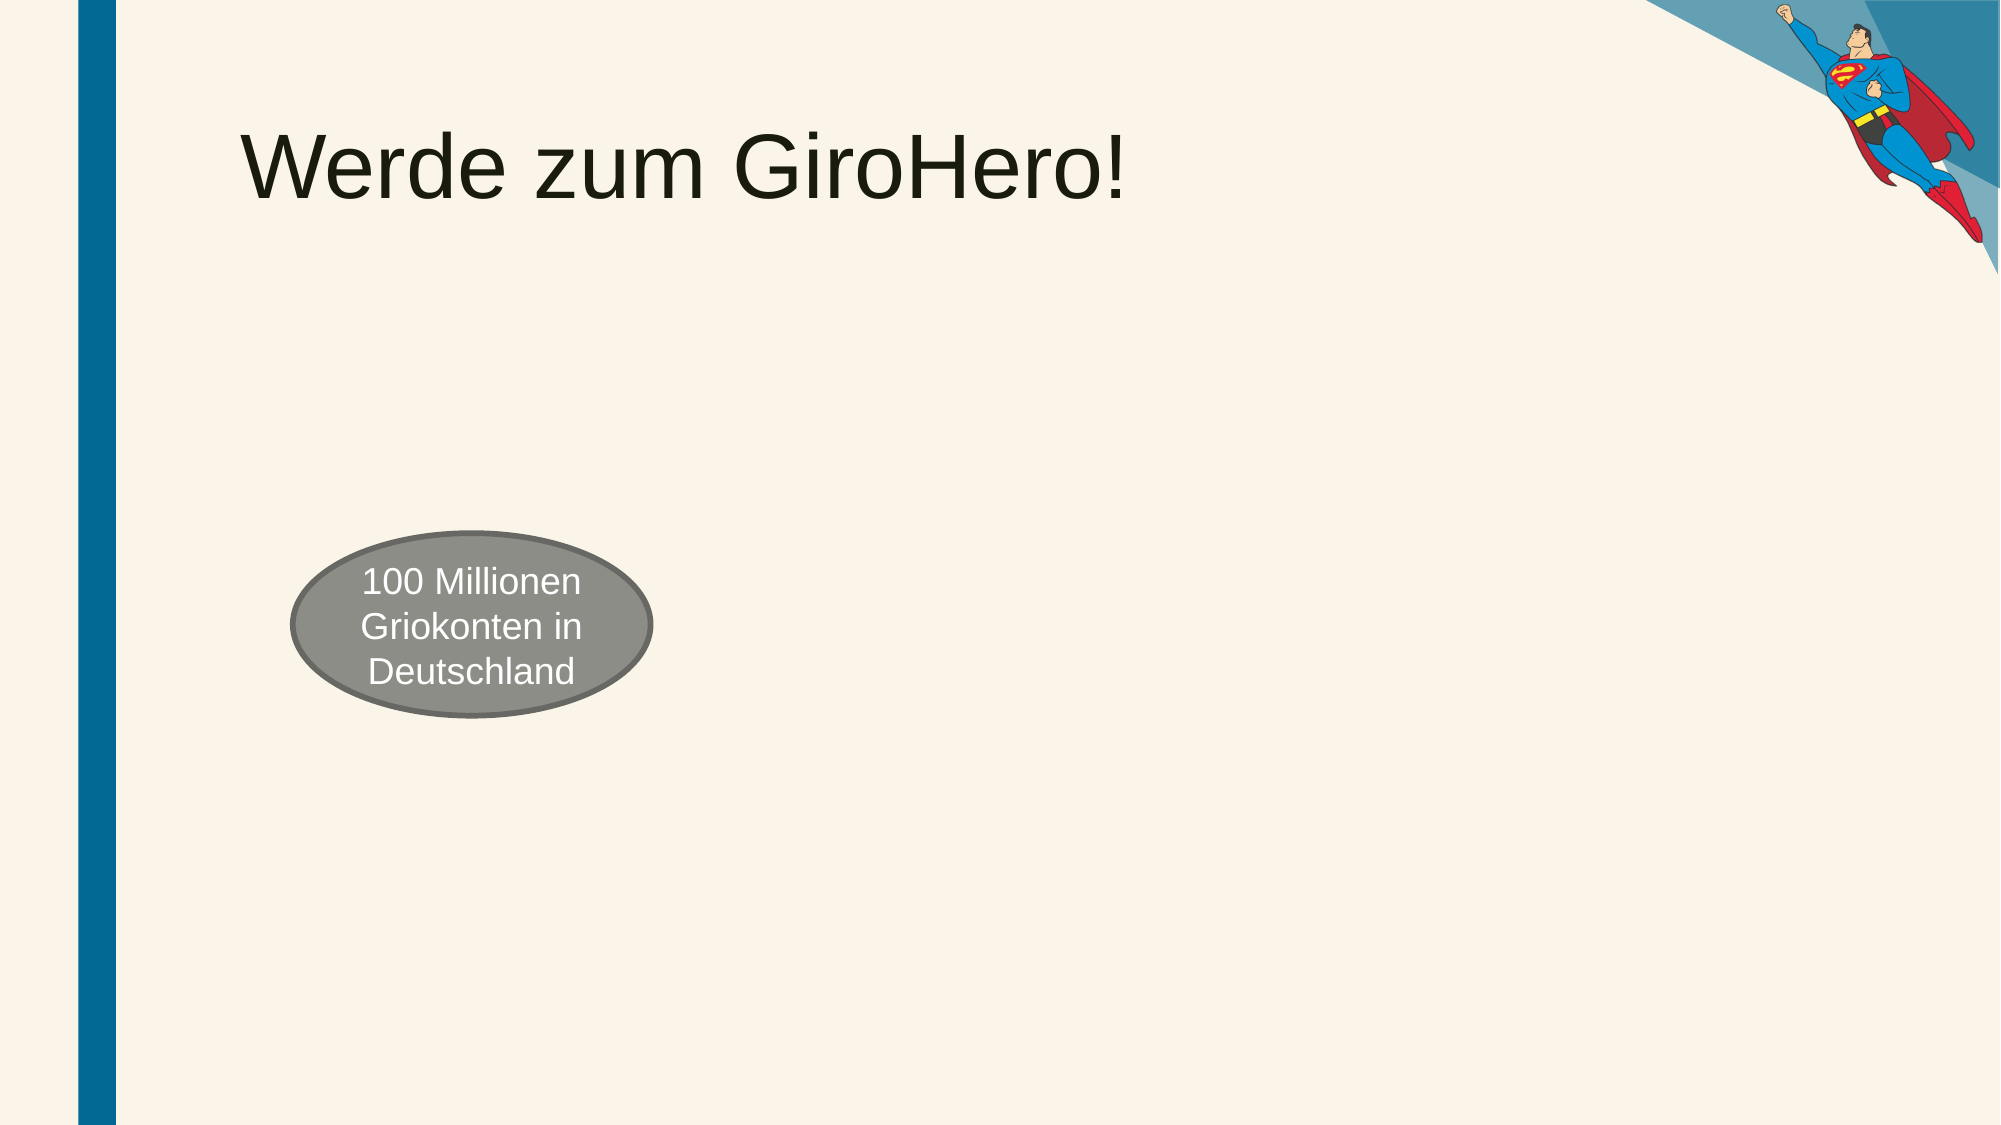

# Werde zum GiroHero!

100 Millionen Griokonten in Deutschland